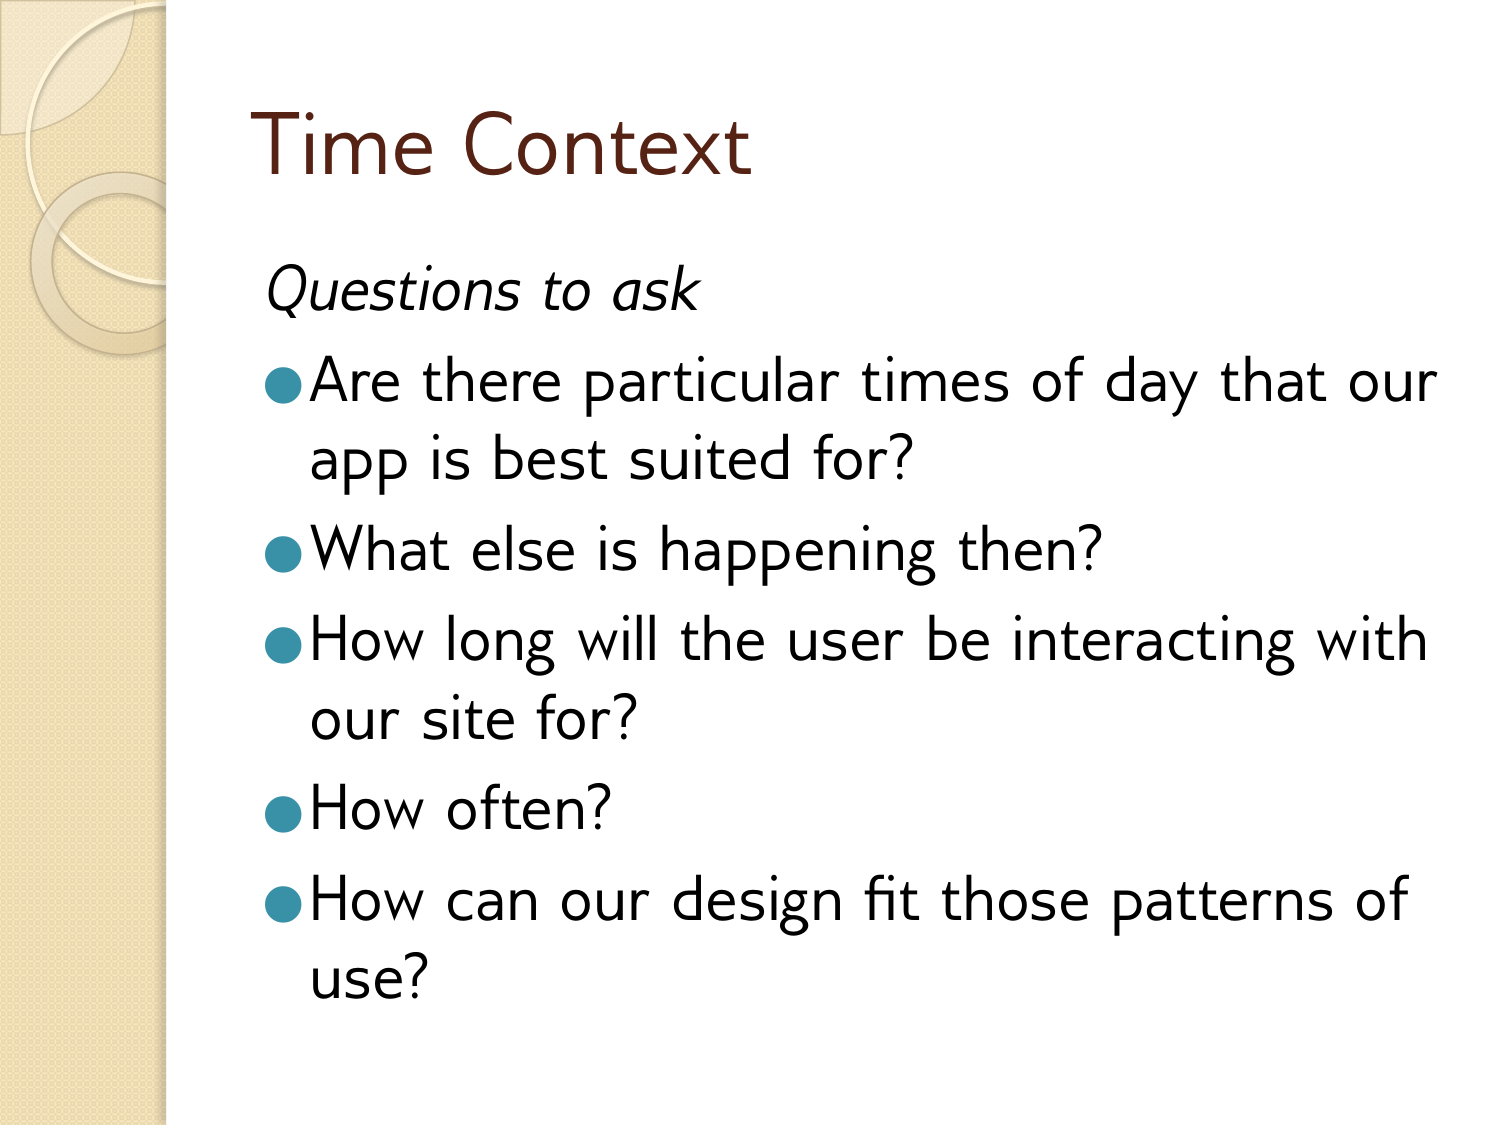

# Time Context
Questions to ask
Are there particular times of day that our app is best suited for?
What else is happening then?
How long will the user be interacting with our site for?
How often?
How can our design fit those patterns of use?